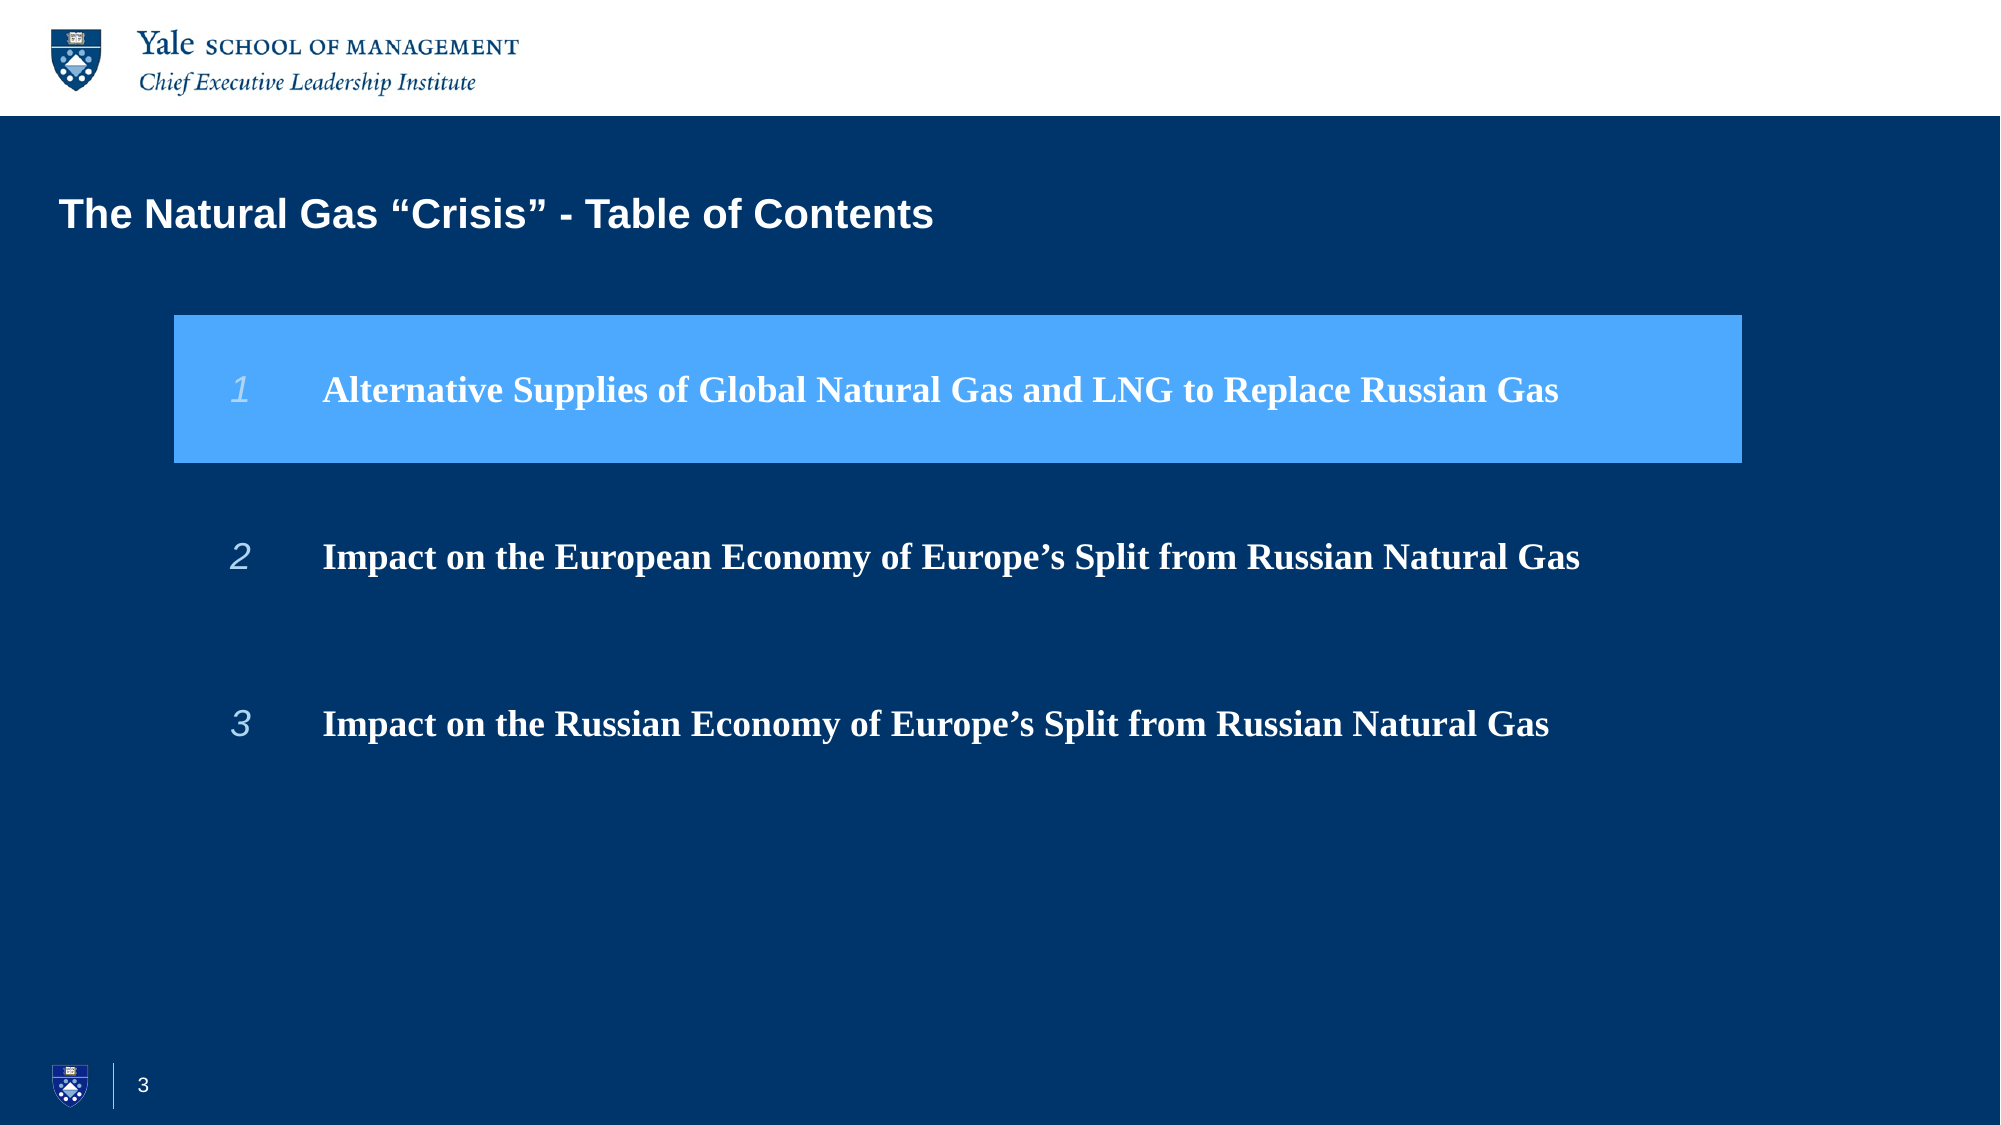

# The Natural Gas “Crisis” - Table of Contents
| 1 | Alternative Supplies of Global Natural Gas and LNG to Replace Russian Gas |
| --- | --- |
| 2 | Impact on the European Economy of Europe’s Split from Russian Natural Gas |
| 3 | Impact on the Russian Economy of Europe’s Split from Russian Natural Gas |
3